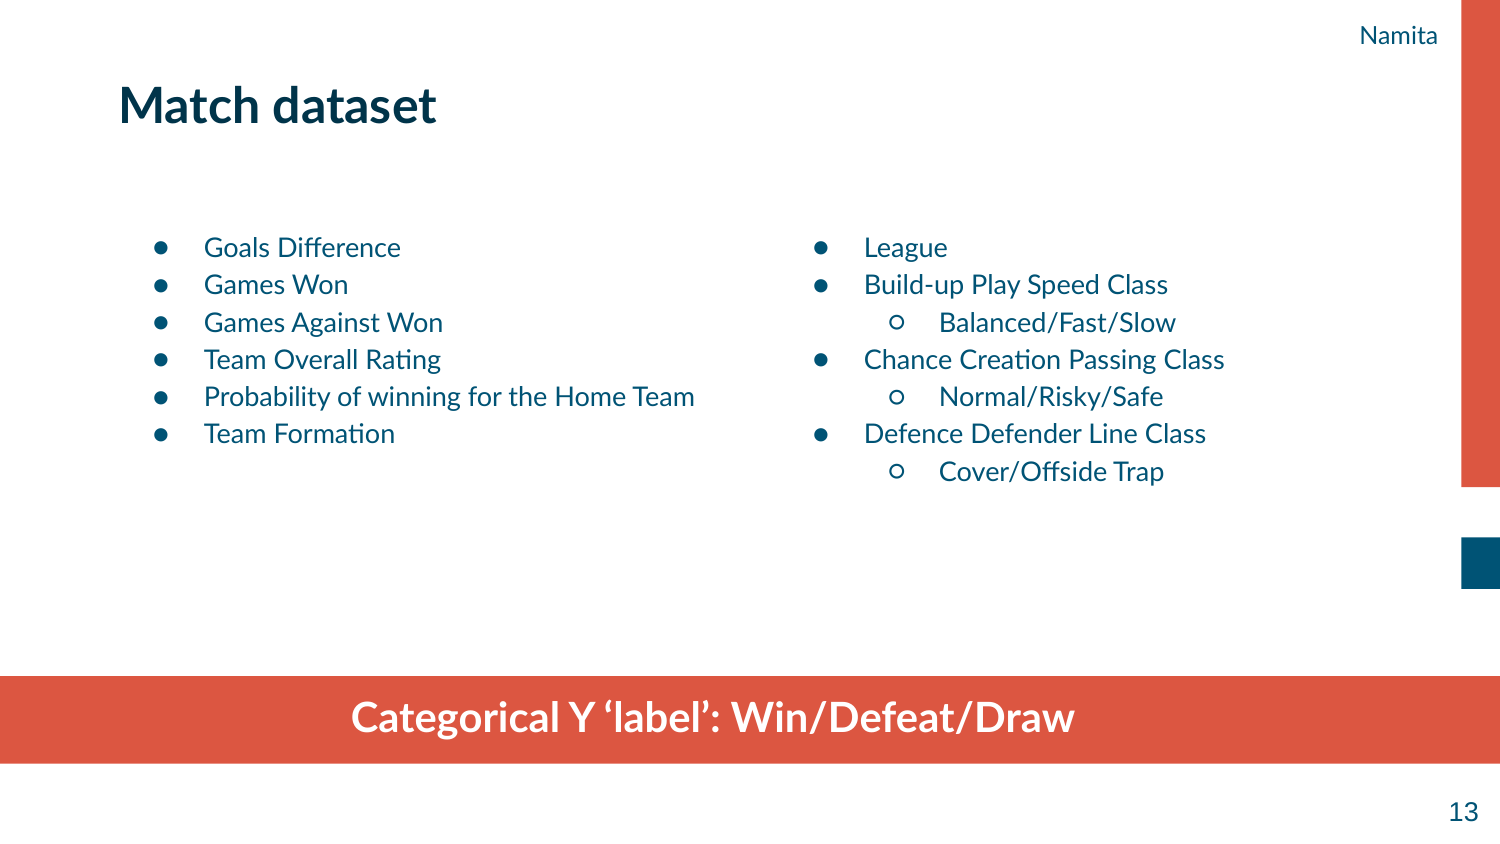

Namita
# Match dataset
Goals Difference
Games Won
Games Against Won
Team Overall Rating
Probability of winning for the Home Team
Team Formation
League
Build-up Play Speed Class
Balanced/Fast/Slow
Chance Creation Passing Class
Normal/Risky/Safe
Defence Defender Line Class
Cover/Offside Trap

Categorical Y ‘label’: Win/Defeat/Draw
13